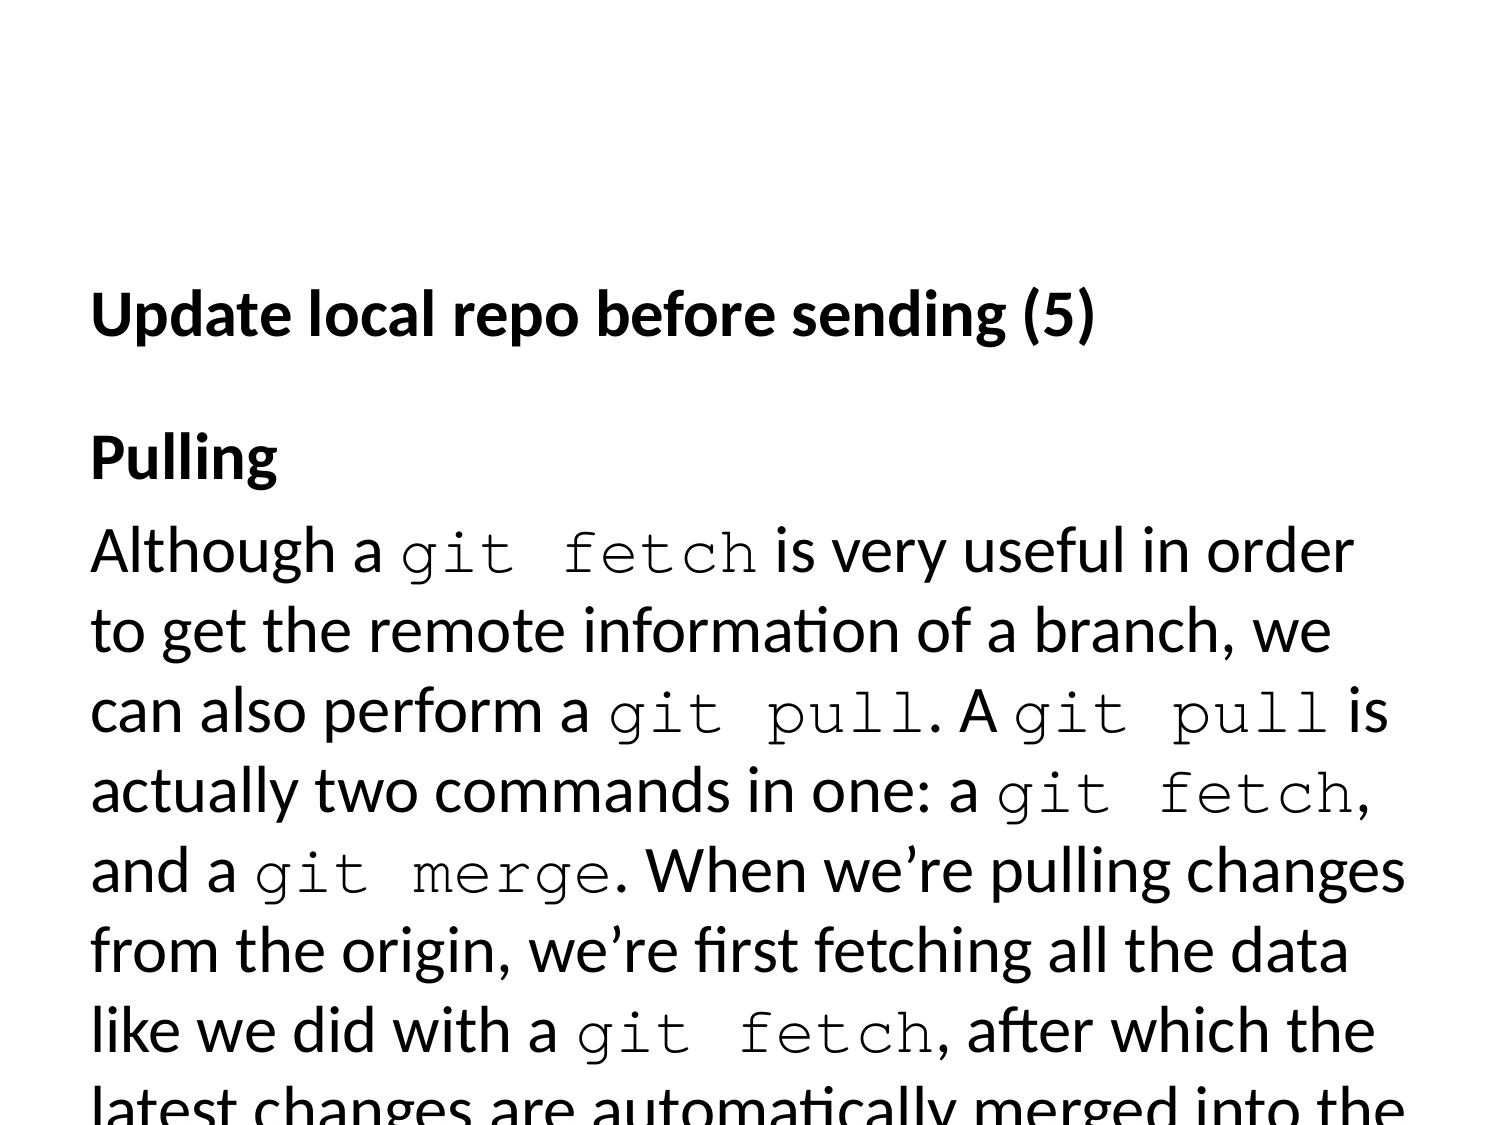

Update local repo before sending (5)
Pulling
Although a git fetch is very useful in order to get the remote information of a branch, we can also perform a git pull. A git pull is actually two commands in one: a git fetch, and a git merge. When we’re pulling changes from the origin, we’re first fetching all the data like we did with a git fetch, after which the latest changes are automatically merged into the local branch